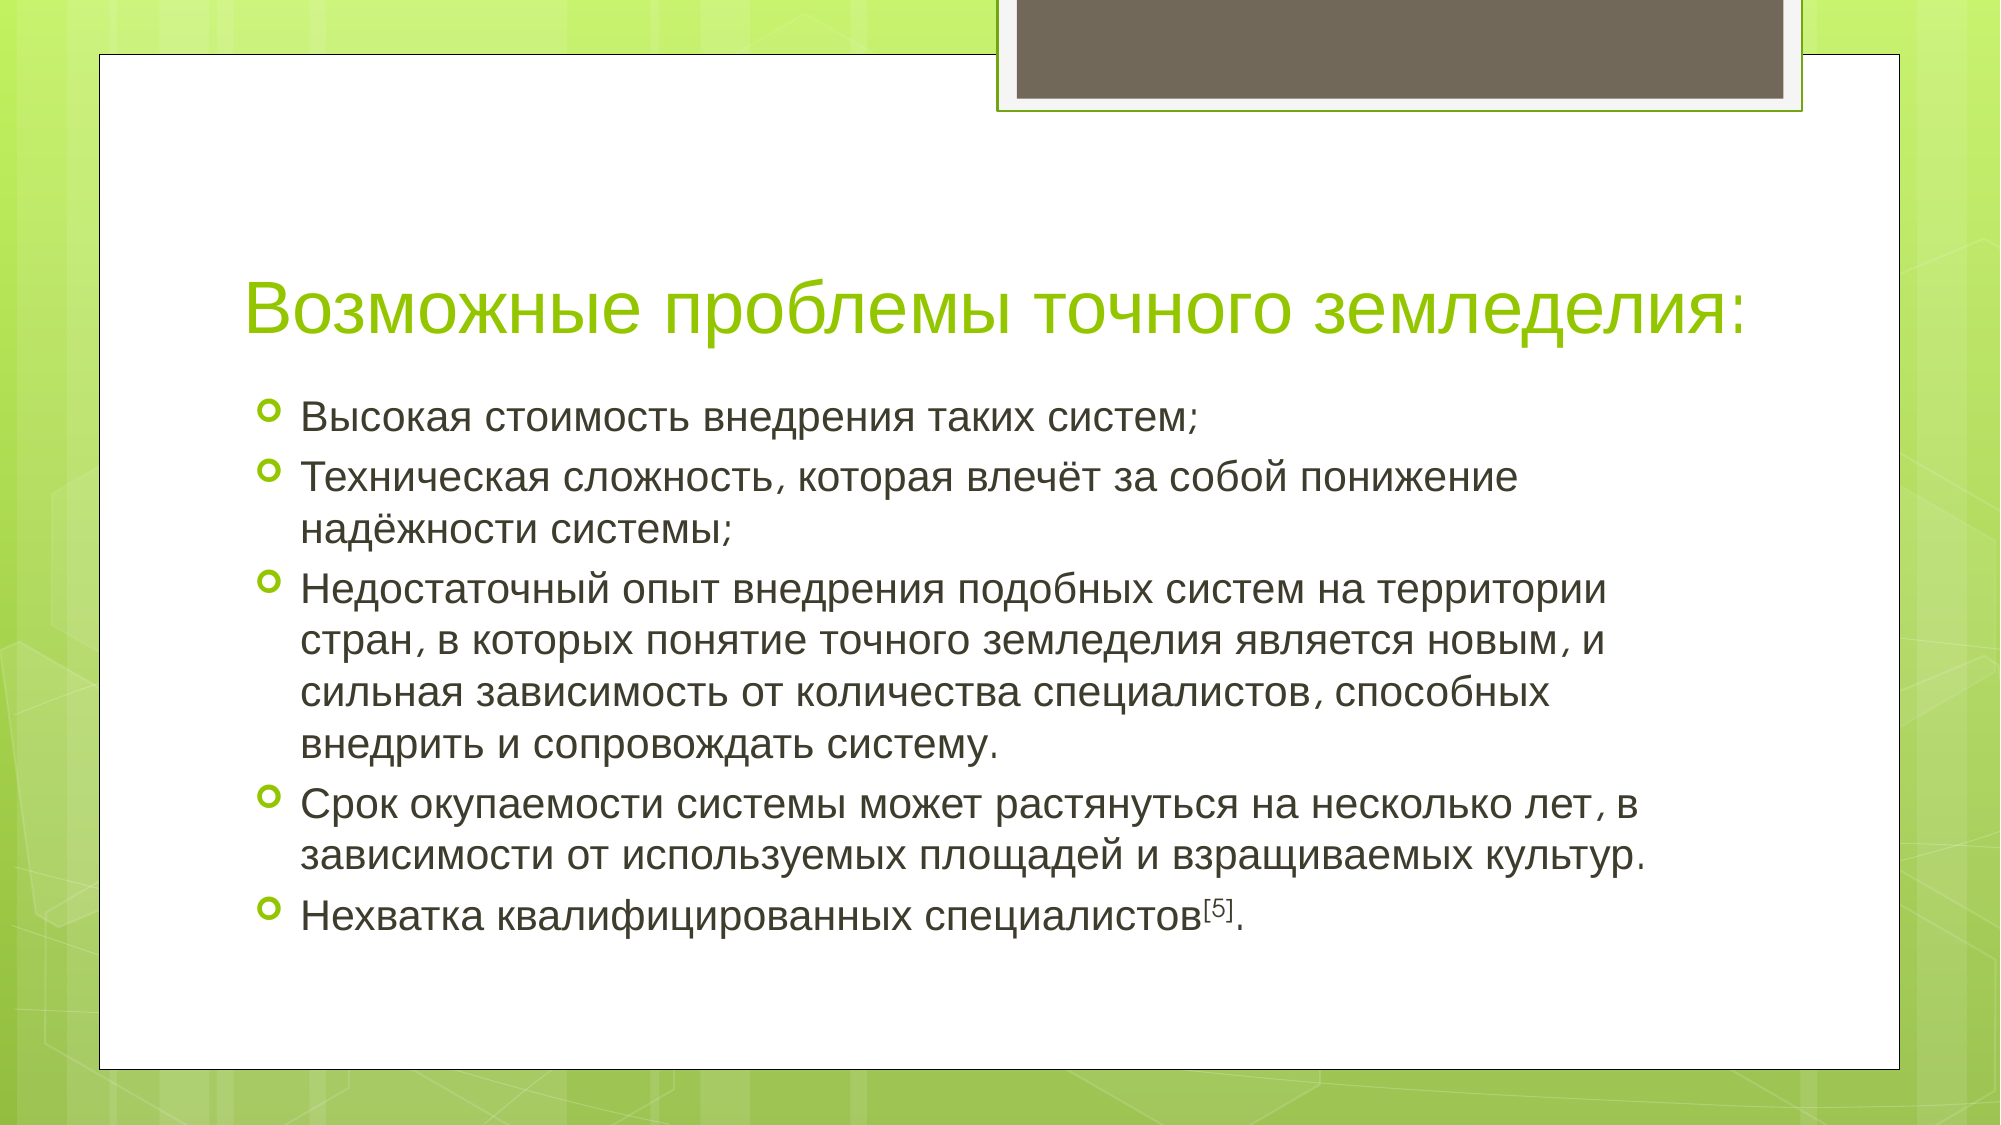

# Возможные проблемы точного земледелия:
Высокая стоимость внедрения таких систем;
Техническая сложность, которая влечёт за собой понижение надёжности системы;
Недостаточный опыт внедрения подобных систем на территории стран, в которых понятие точного земледелия является новым, и сильная зависимость от количества специалистов, способных внедрить и сопровождать систему.
Срок окупаемости системы может растянуться на несколько лет, в зависимости от используемых площадей и взращиваемых культур.
Нехватка квалифицированных специалистов[5].